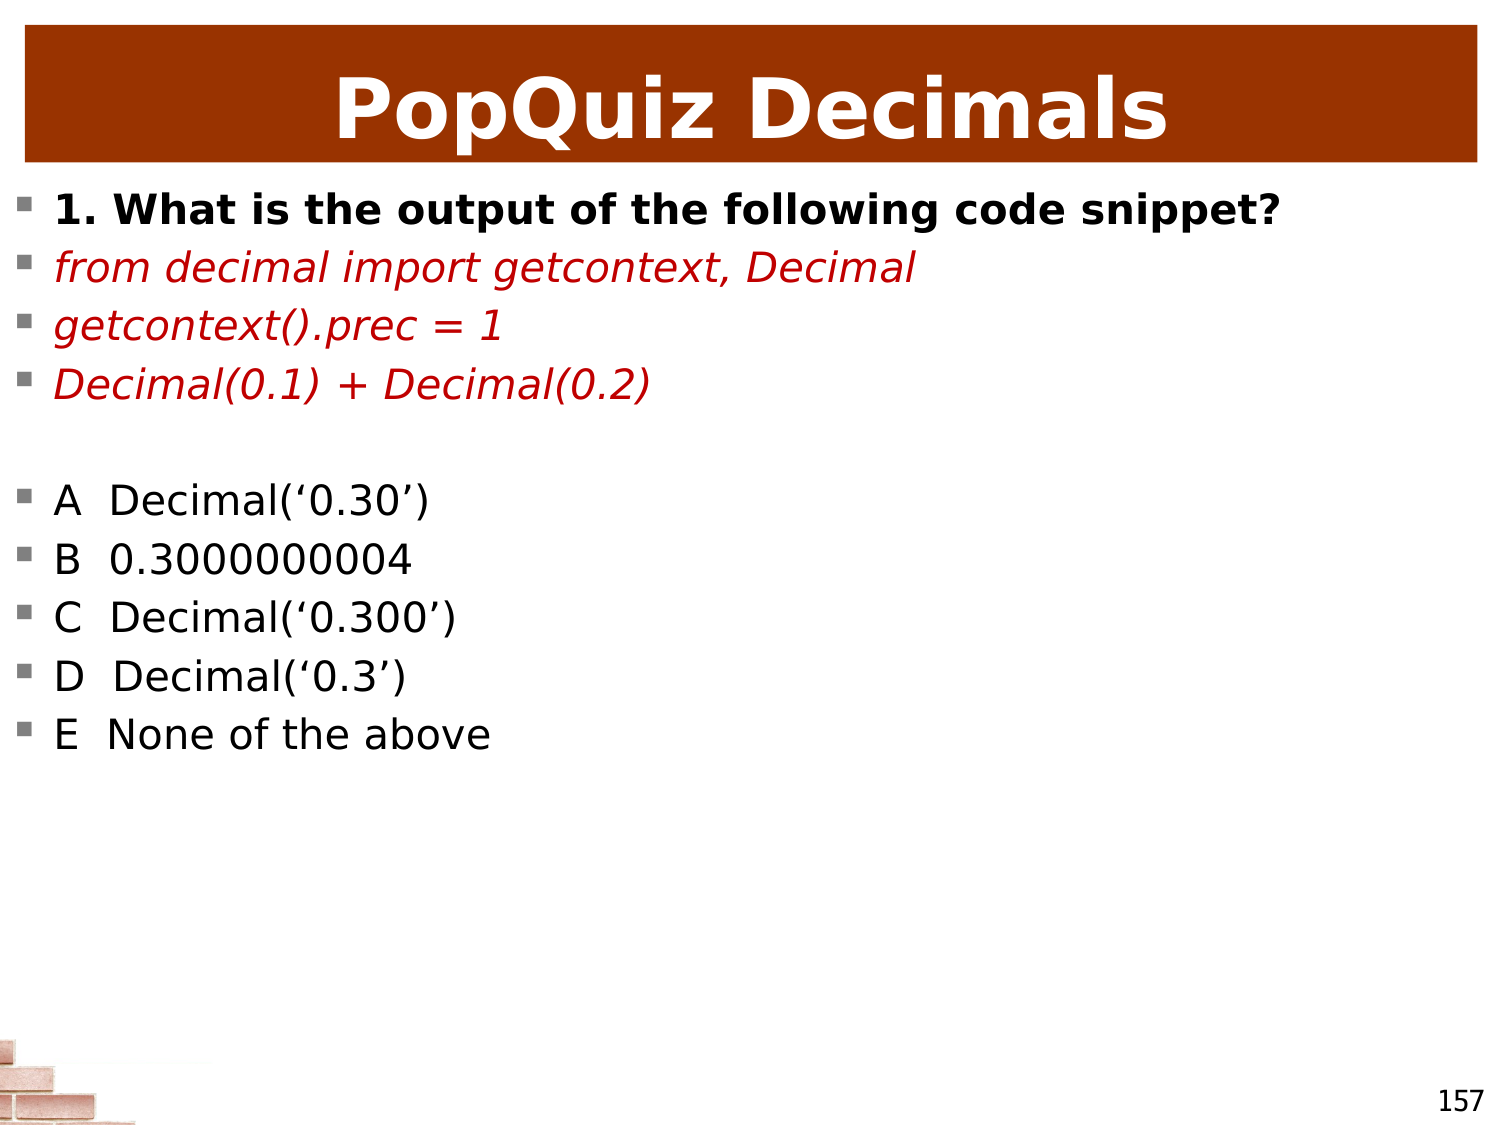

# PopQuiz Decimals
1. What is the output of the following code snippet?
from decimal import getcontext, Decimal
getcontext().prec = 1
Decimal(0.1) + Decimal(0.2)

A  Decimal(‘0.30’)
B  0.3000000004
C  Decimal(‘0.300’)
D  Decimal(‘0.3’)
E  None of the above

157